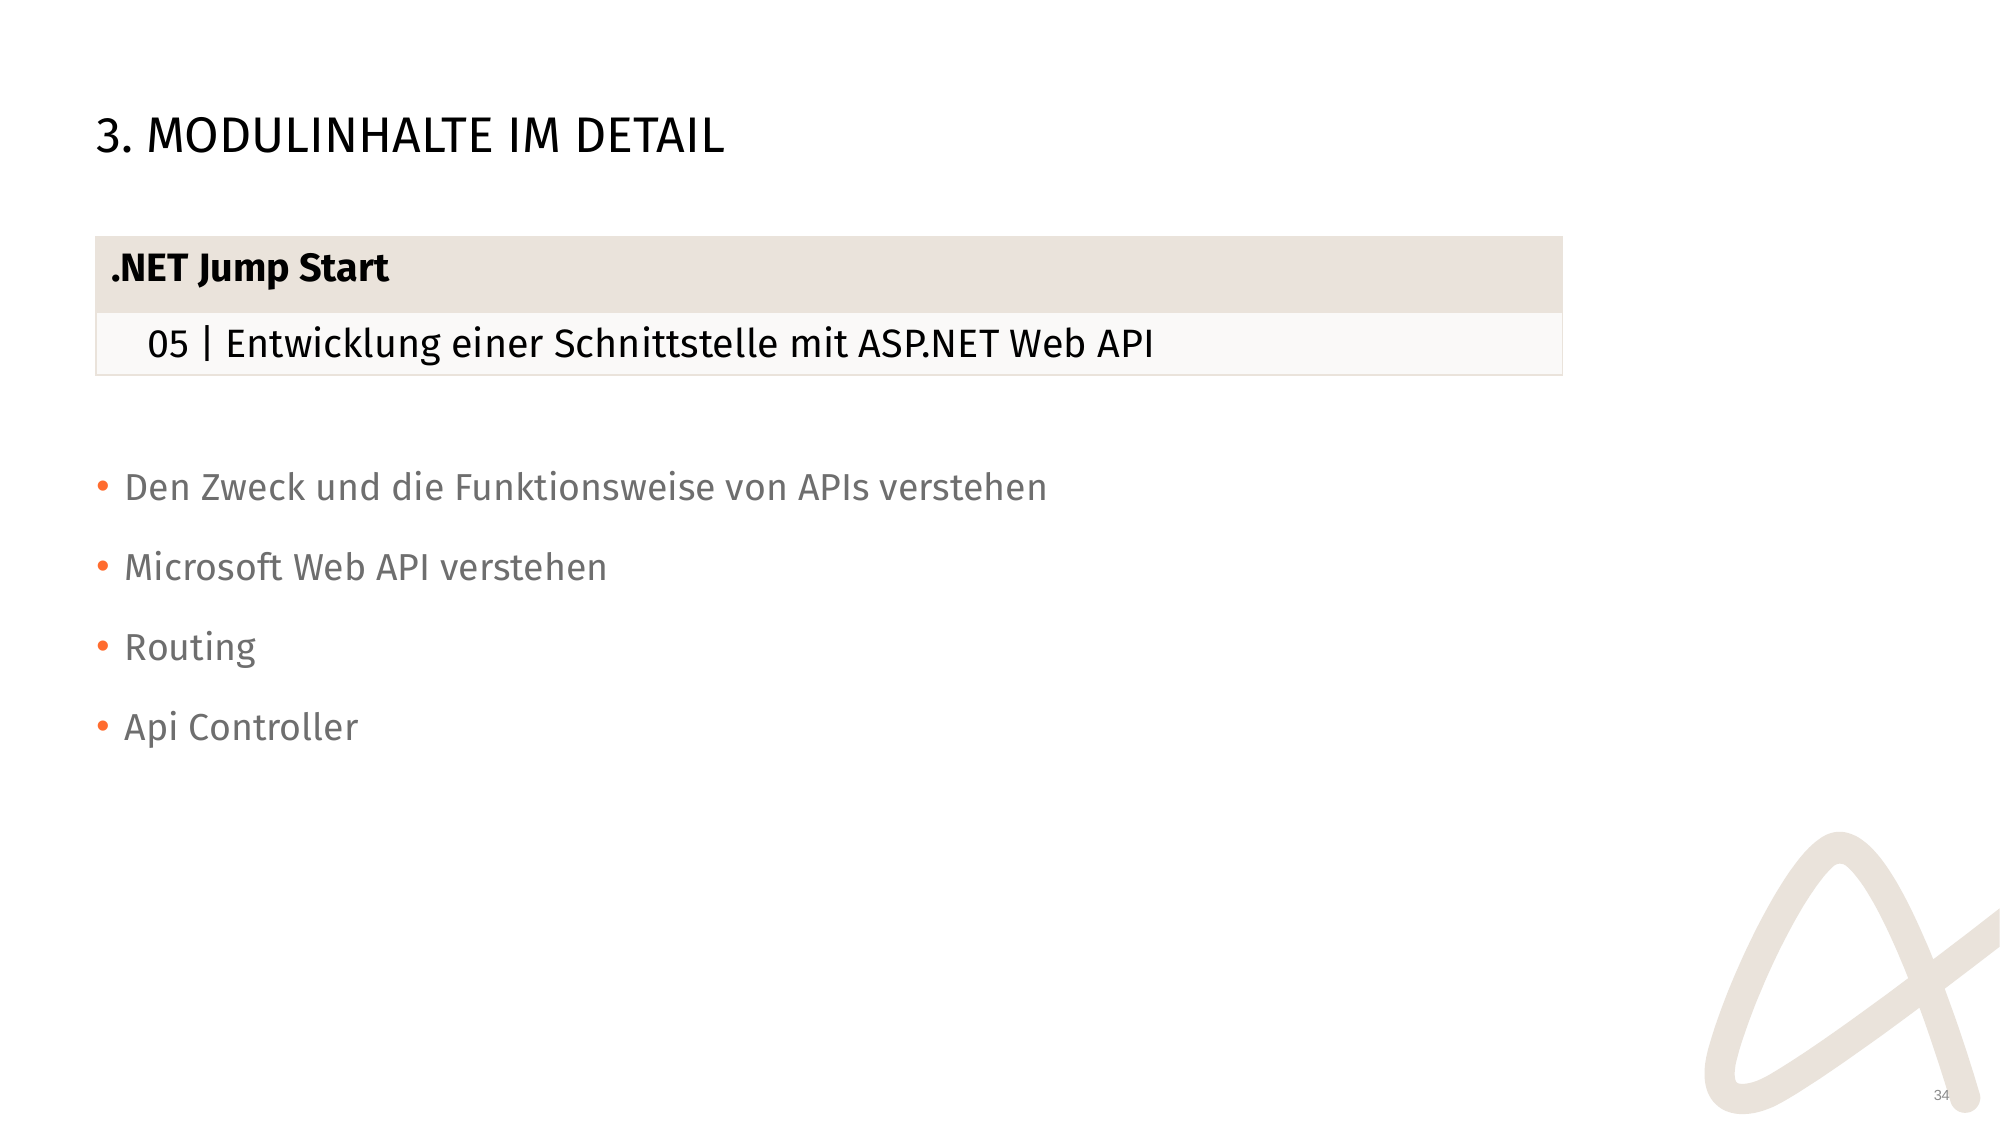

# 3. Modulinhalte im Detail
| .NET Jump Start |  |
| --- | --- |
|  | 05 | Entwicklung einer Schnittstelle mit ASP.NET Web API |
Den Zweck und die Funktionsweise von APIs verstehen
Microsoft Web API verstehen
Routing
Api Controller
34